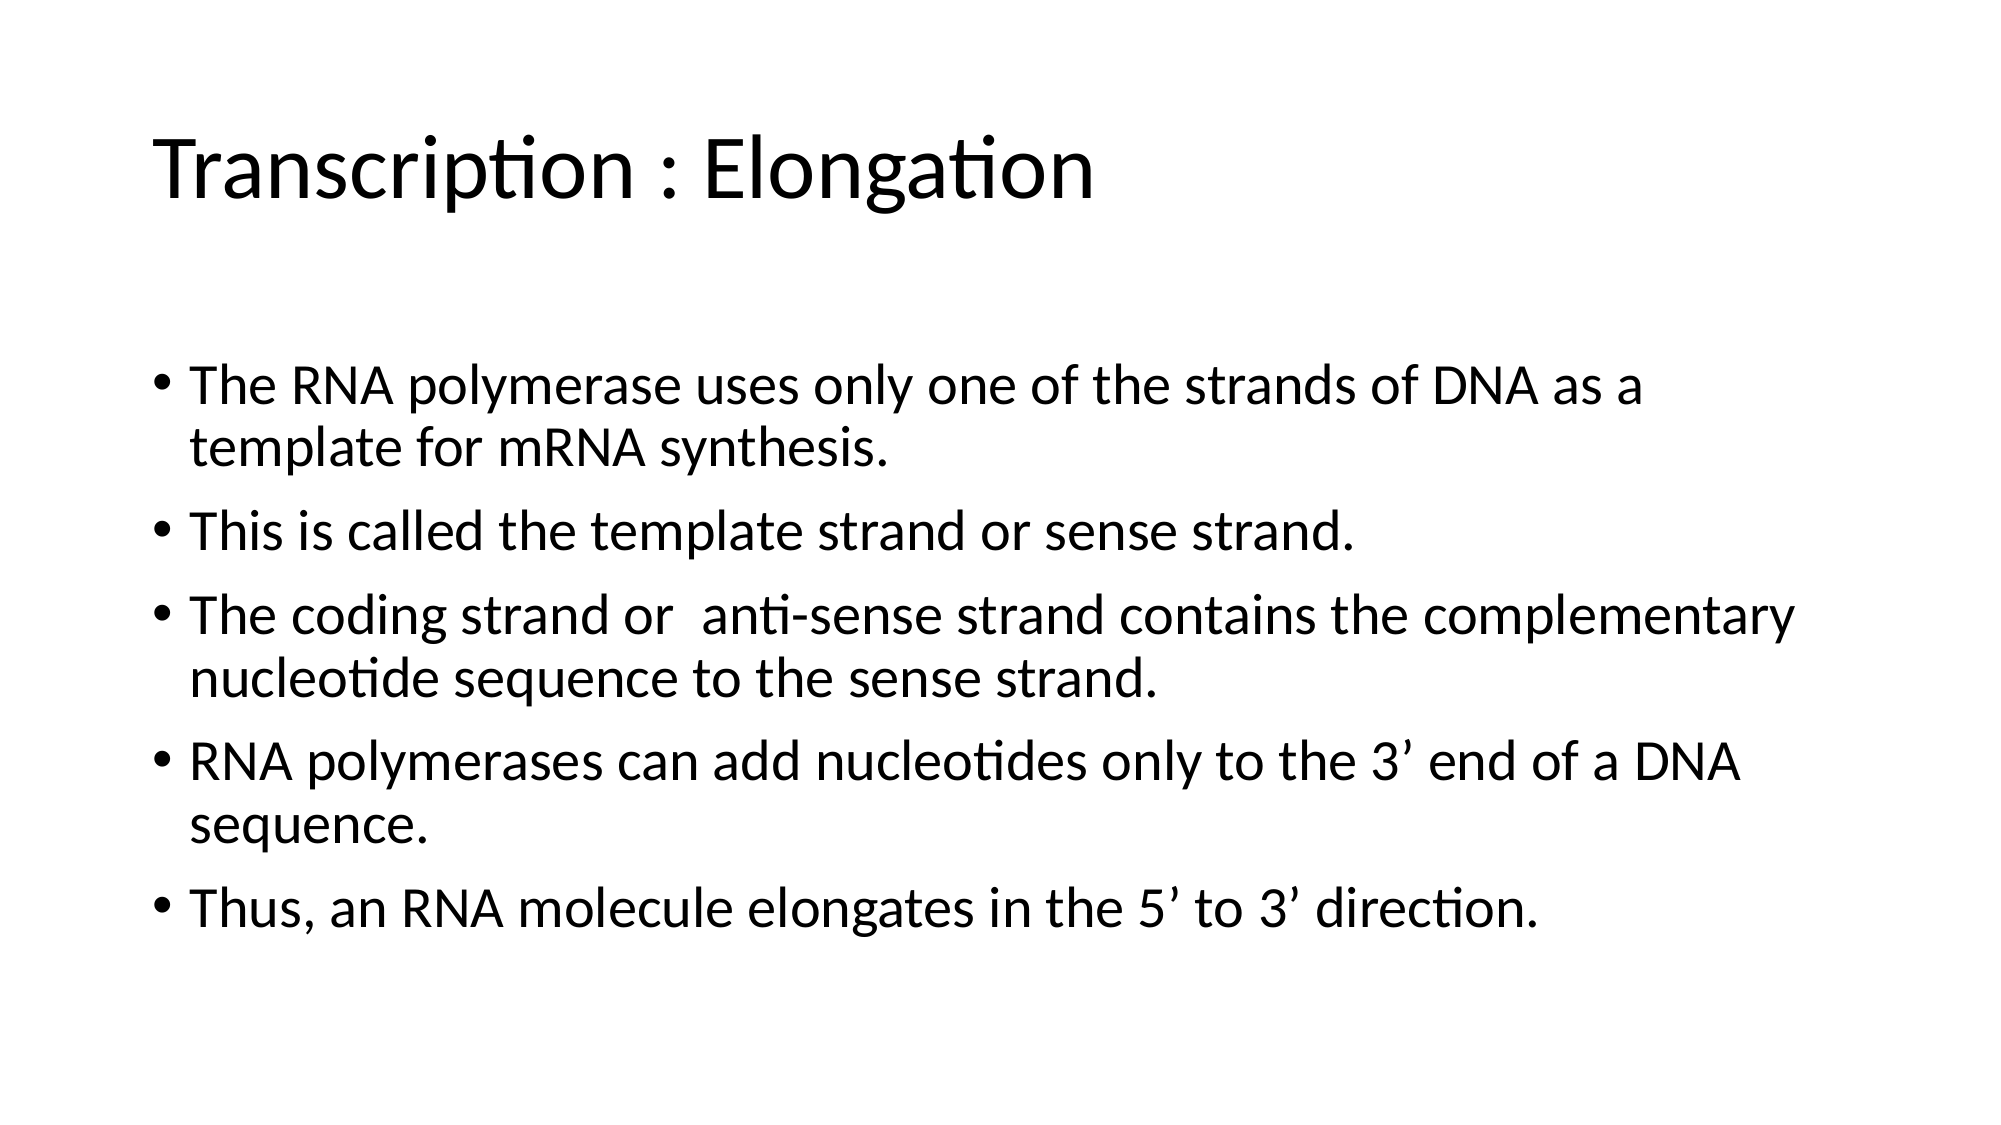

# Transcription : Elongation
The RNA polymerase uses only one of the strands of DNA as a template for mRNA synthesis.
This is called the template strand or sense strand.
The coding strand or  anti-sense strand contains the complementary nucleotide sequence to the sense strand.
RNA polymerases can add nucleotides only to the 3’ end of a DNA sequence.
Thus, an RNA molecule elongates in the 5’ to 3’ direction.